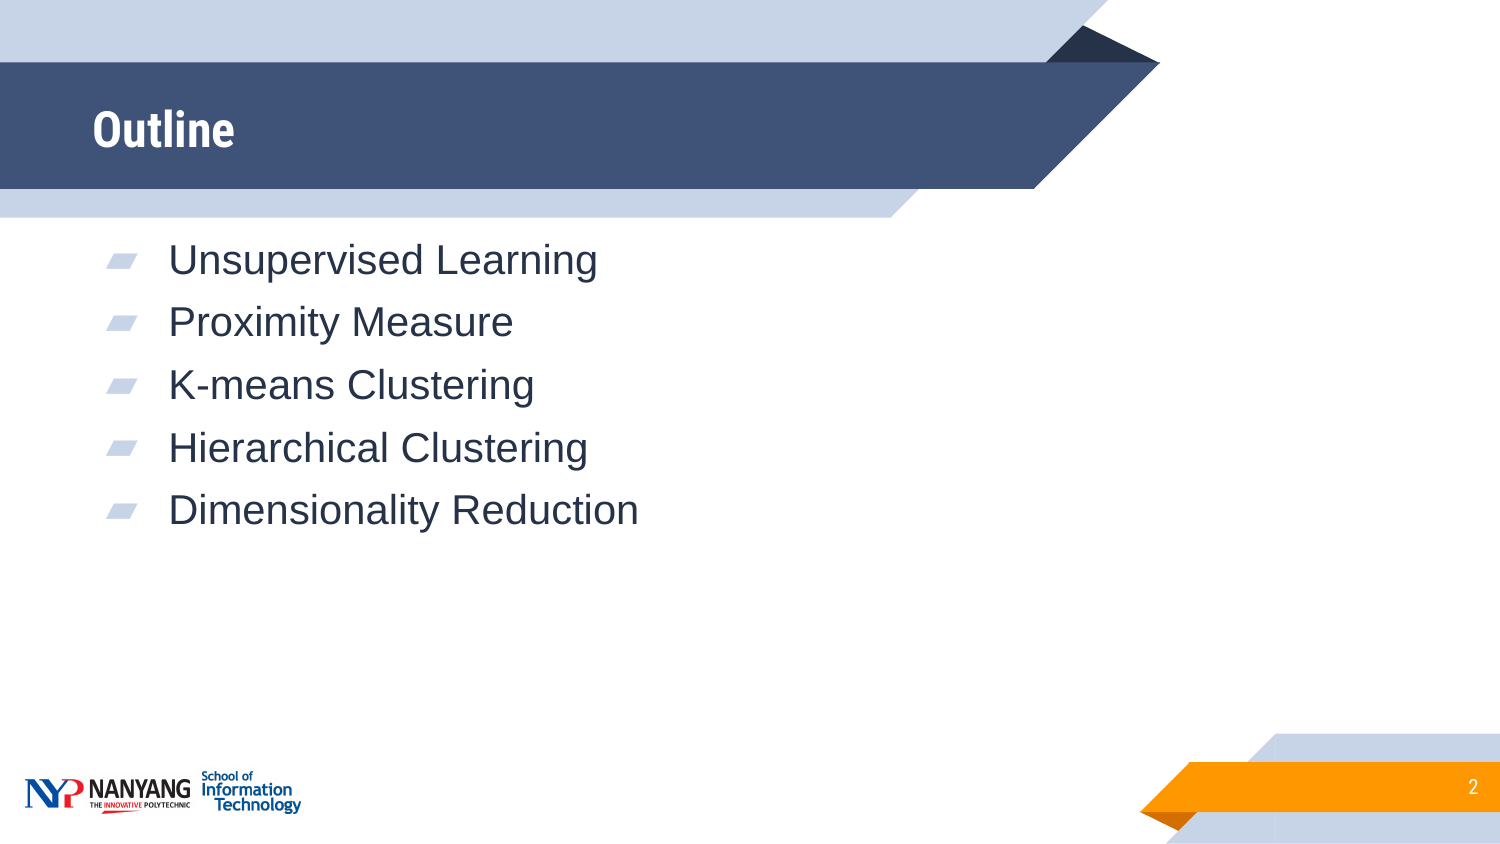

# Outline
Unsupervised Learning
Proximity Measure
K-means Clustering
Hierarchical Clustering
Dimensionality Reduction

2